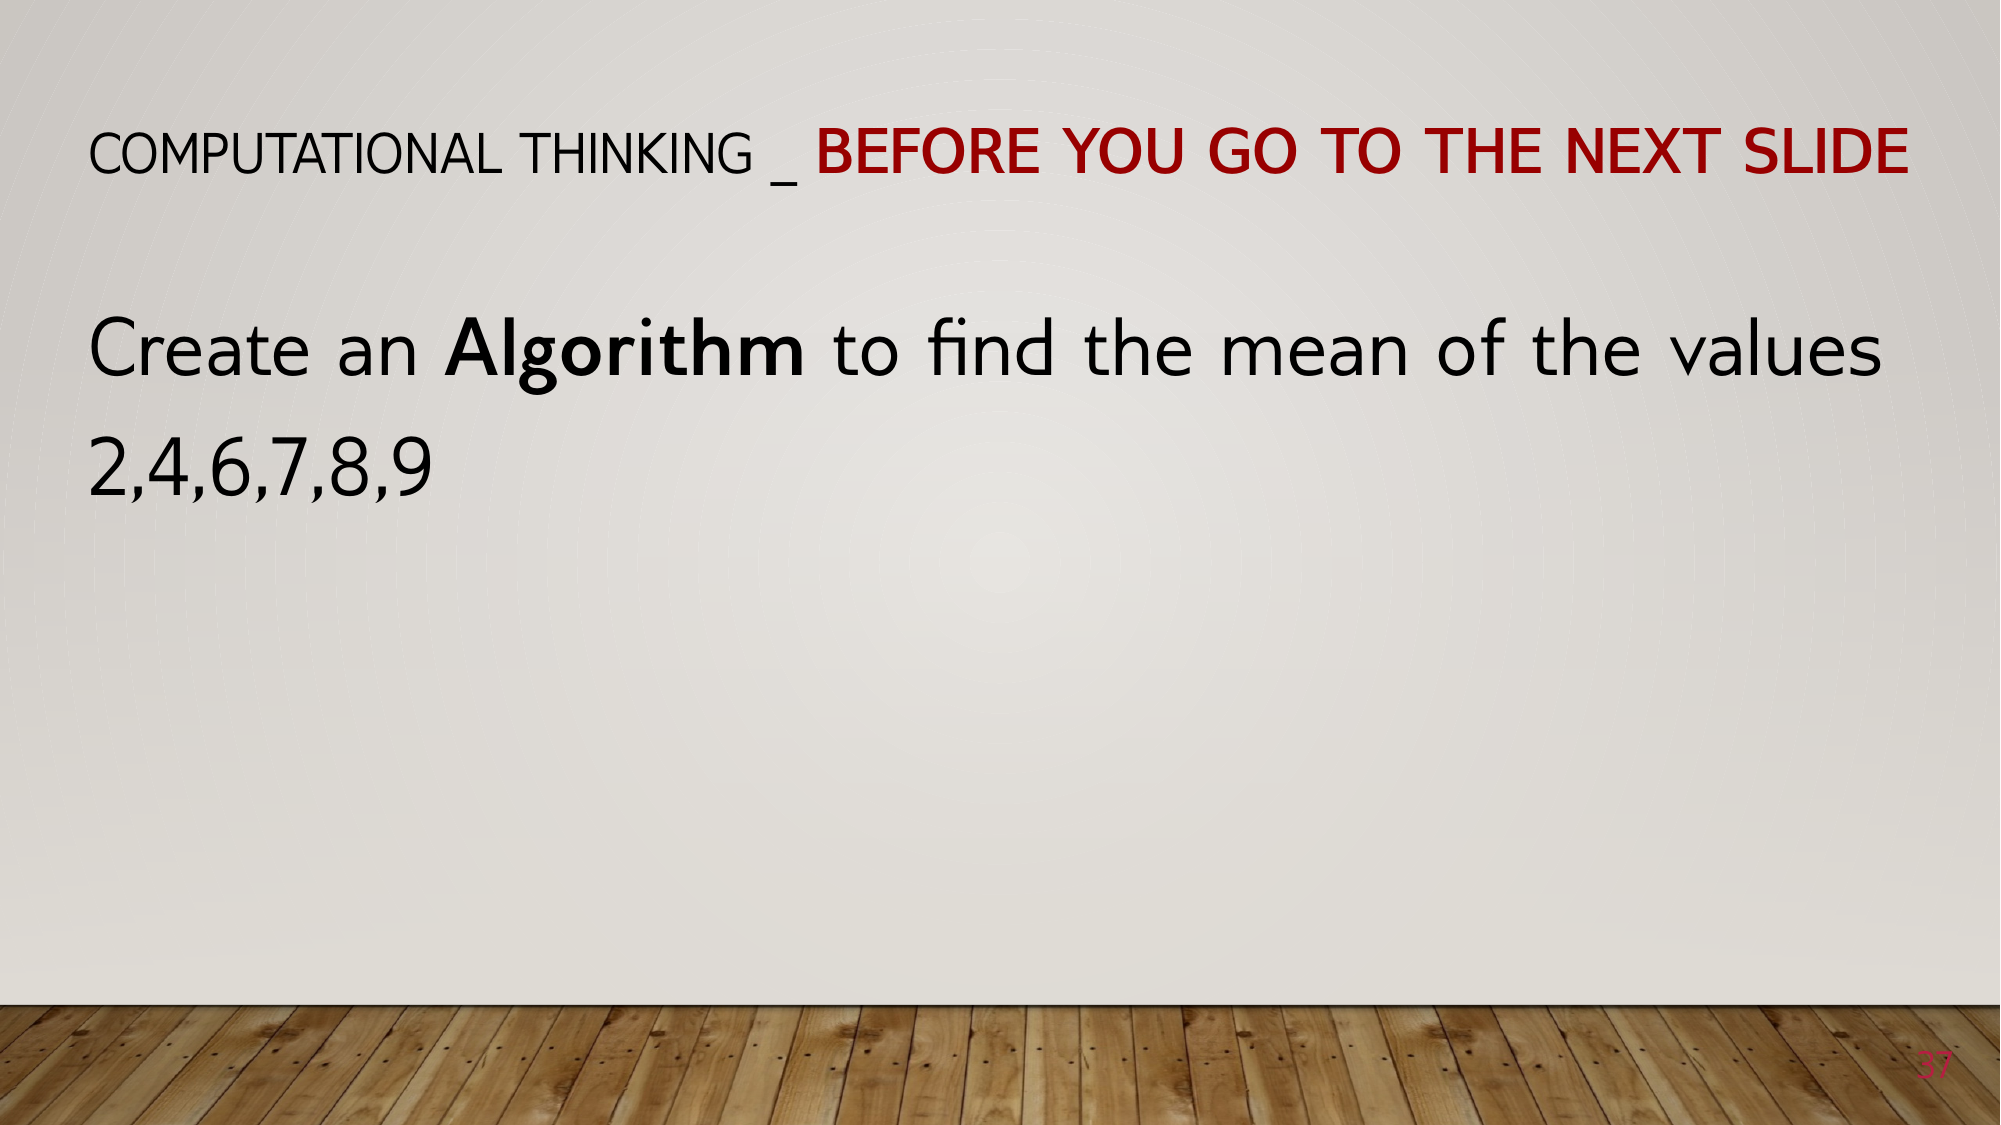

# Computational Thinking _ before you go to the next slide
Create an Algorithm to find the mean of the values 2,4,6,7,8,9

37